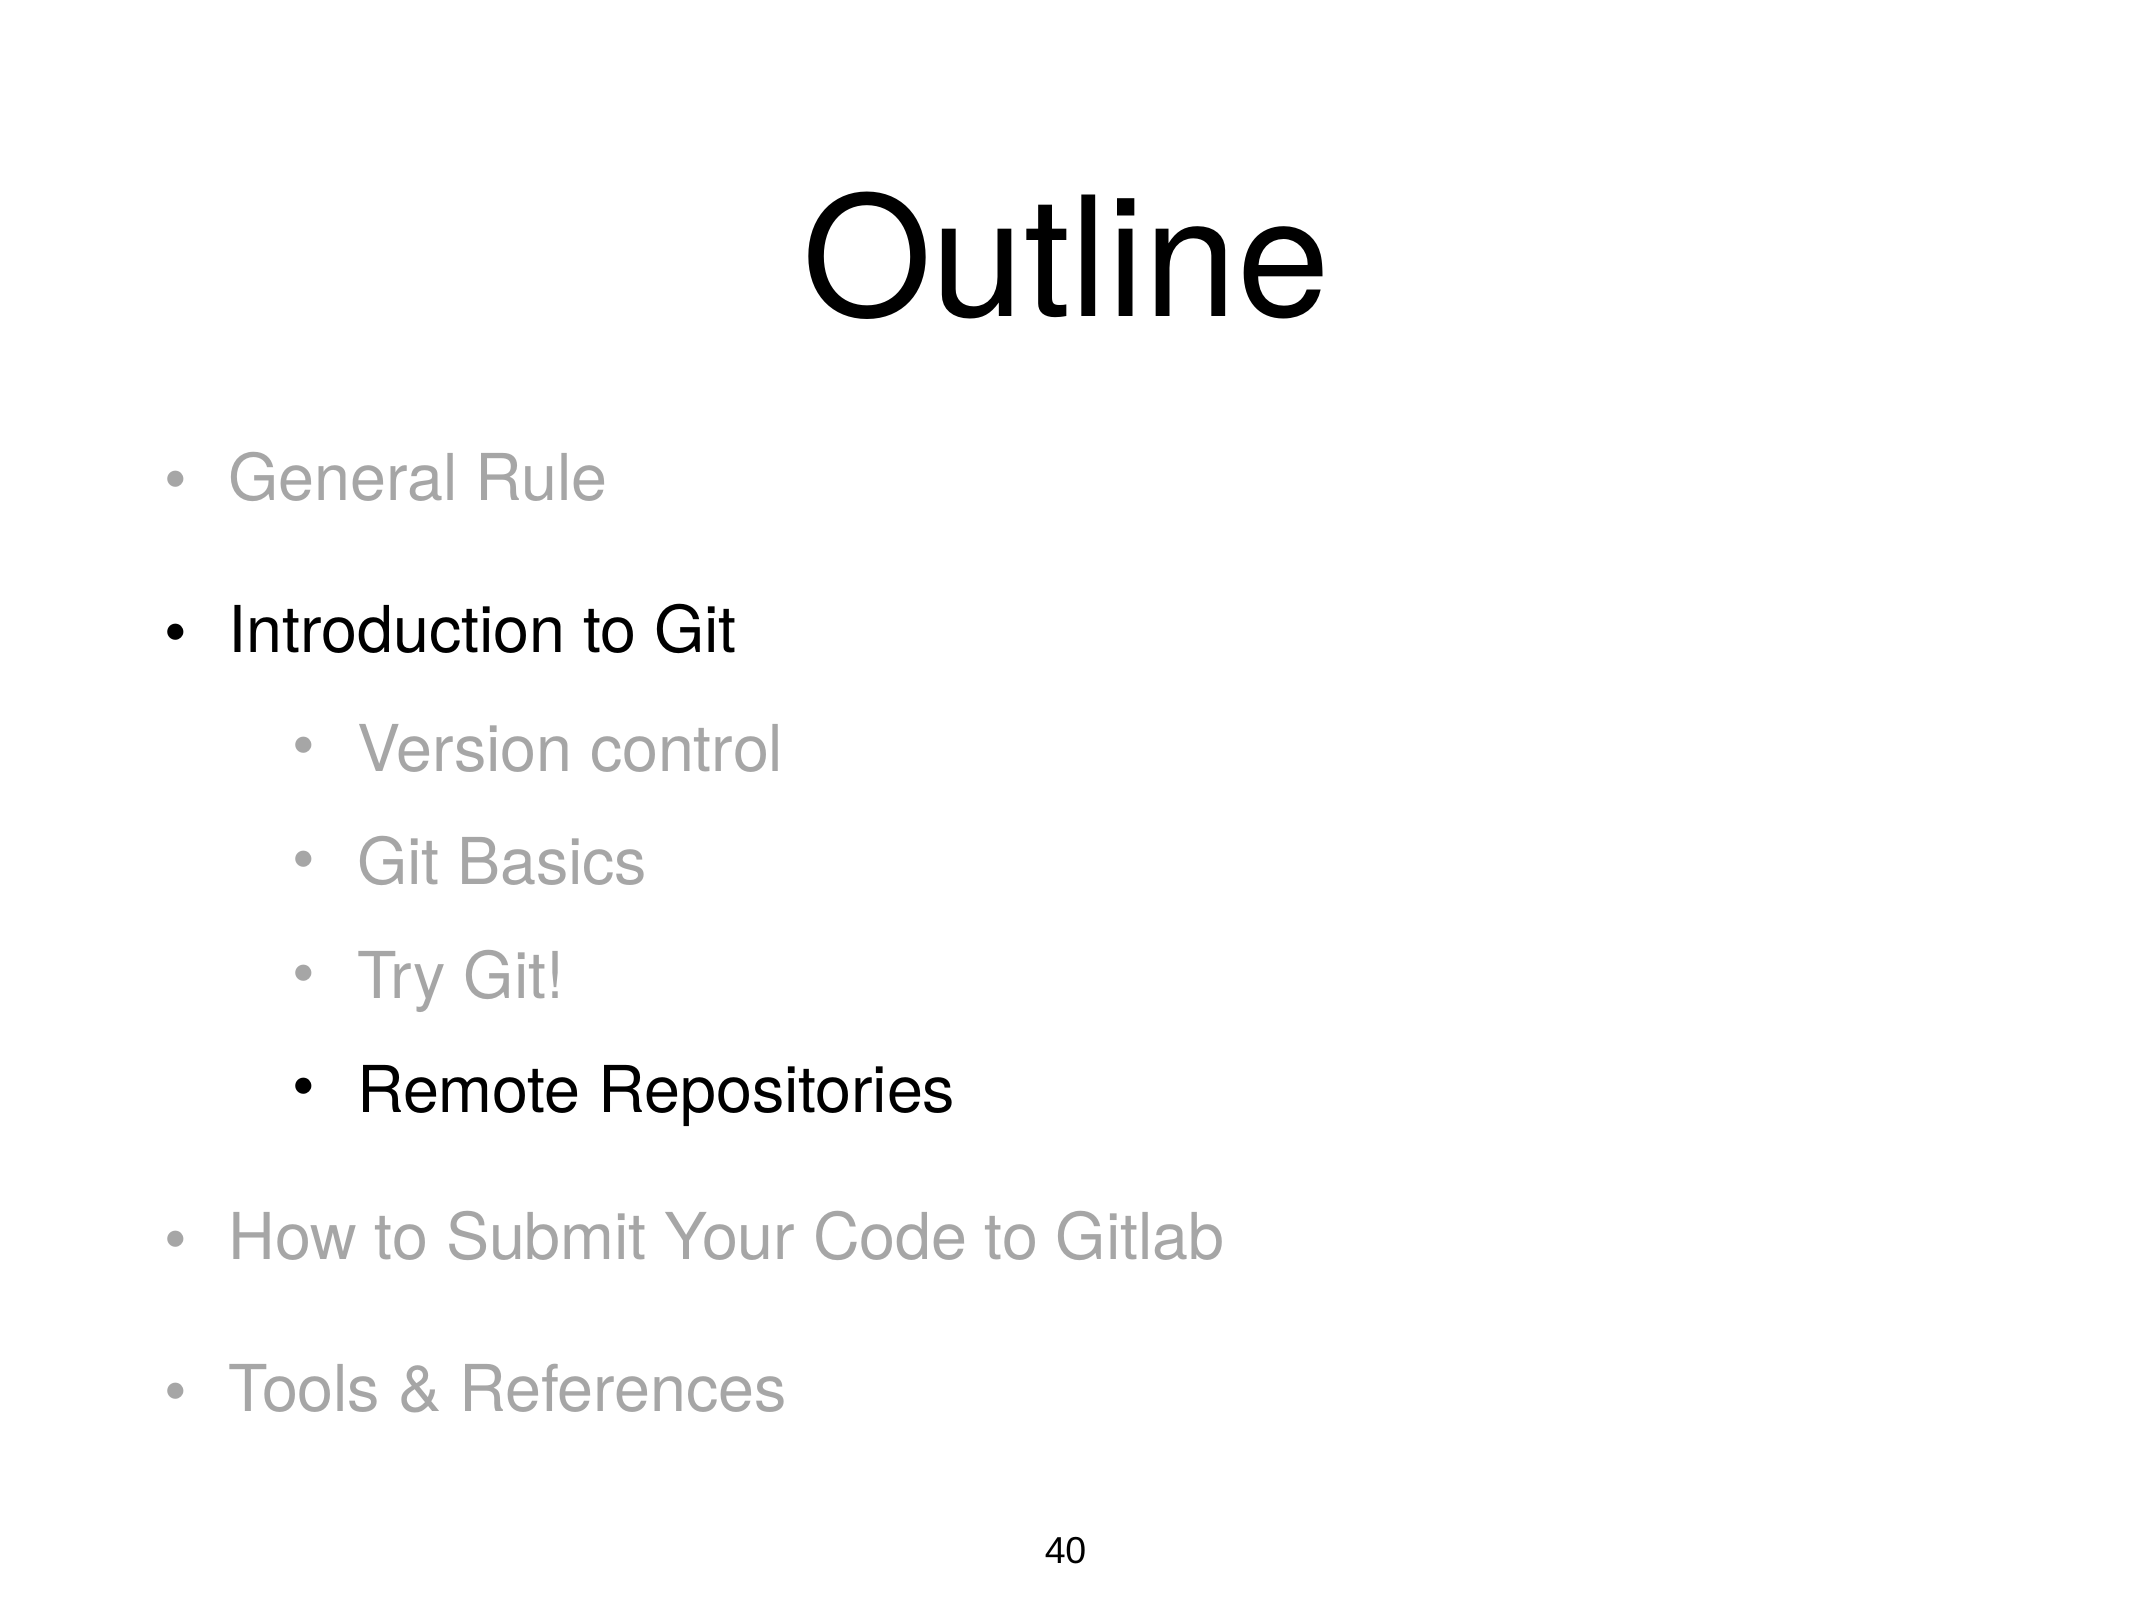

# Outline
General Rule
Introduction to Git
Version control
Git Basics
Try Git!
Remote Repositories
How to Submit Your Code to Gitlab
Tools & References
40